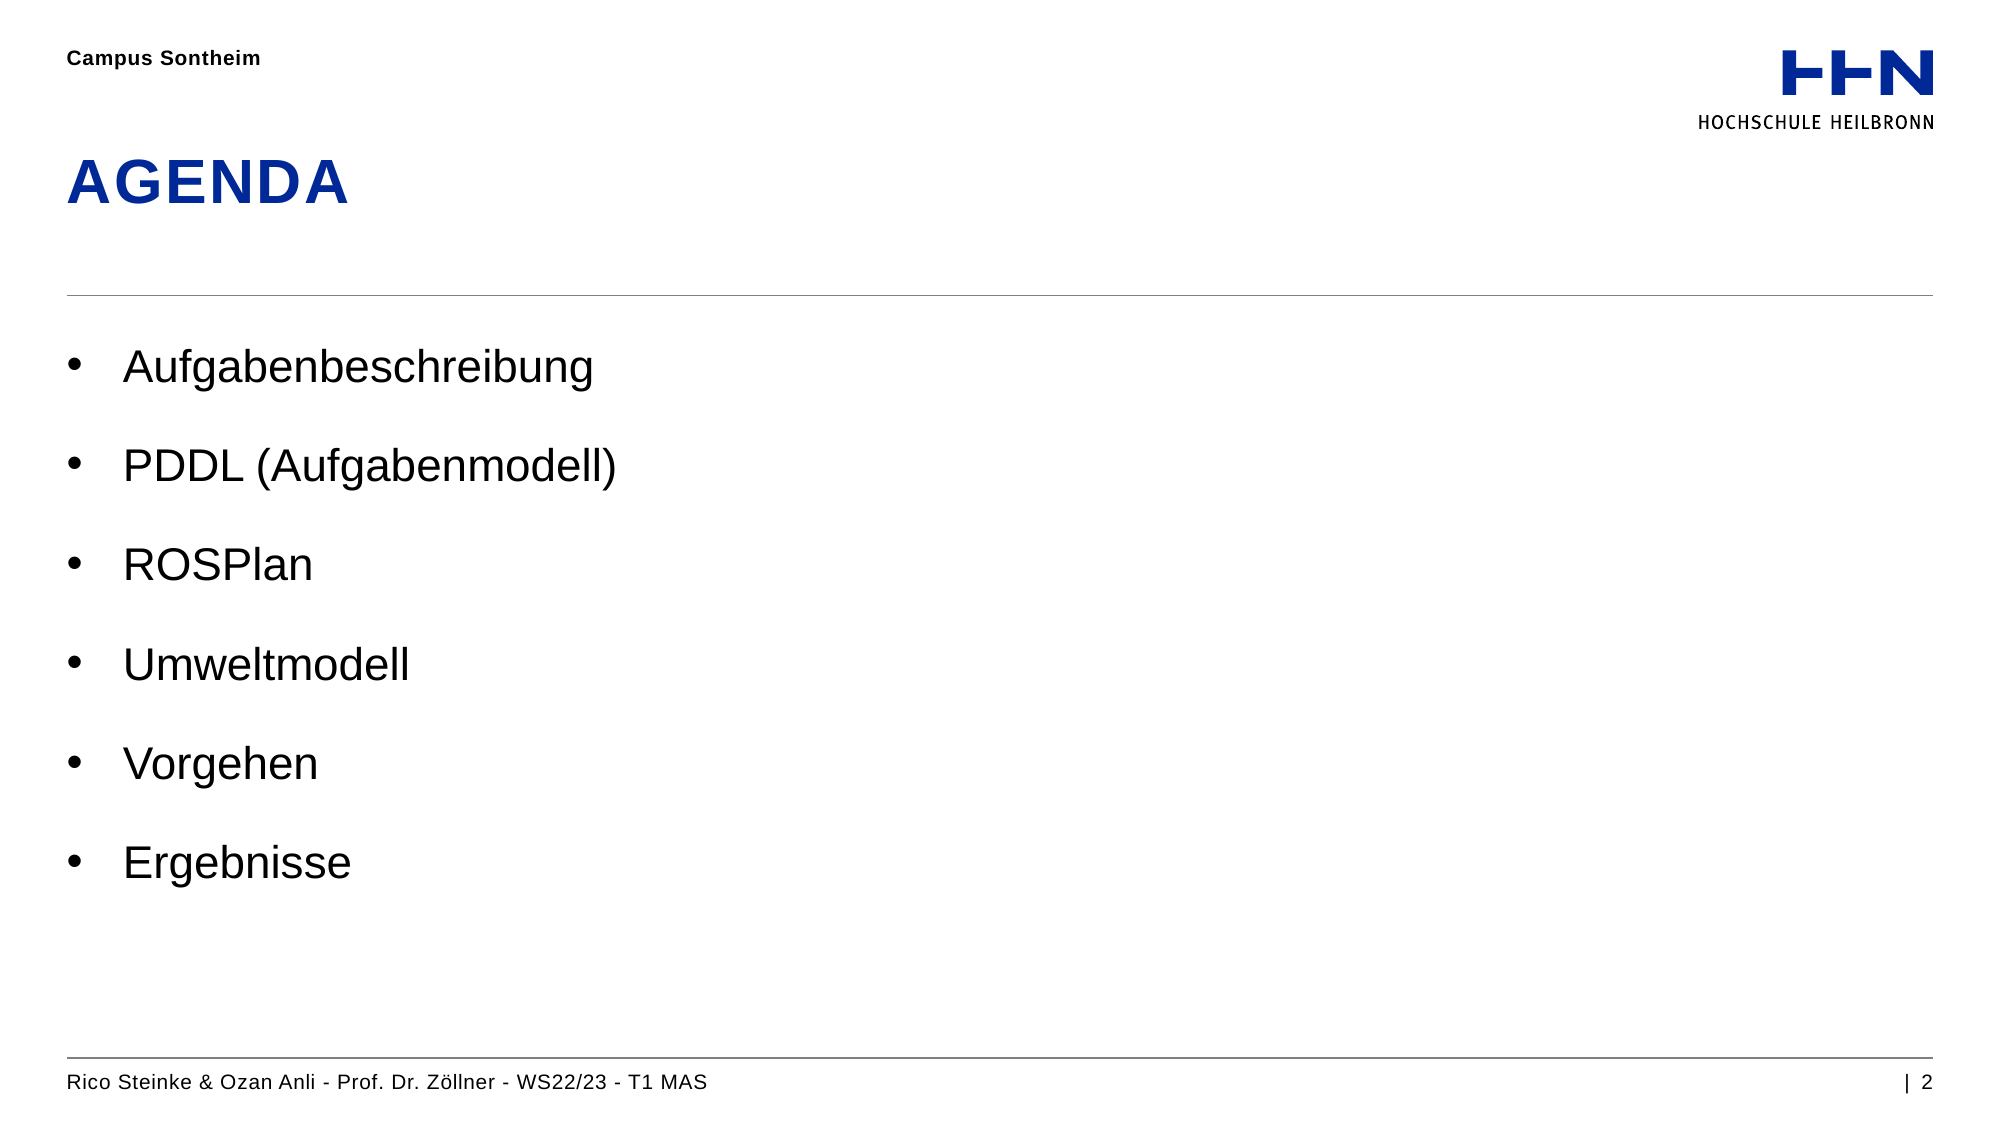

Campus Sontheim
# Agenda
Aufgabenbeschreibung
PDDL (Aufgabenmodell)
ROSPlan
Umweltmodell
Vorgehen
Ergebnisse
Rico Steinke & Ozan Anli - Prof. Dr. Zöllner - WS22/23 - T1 MAS
|  2